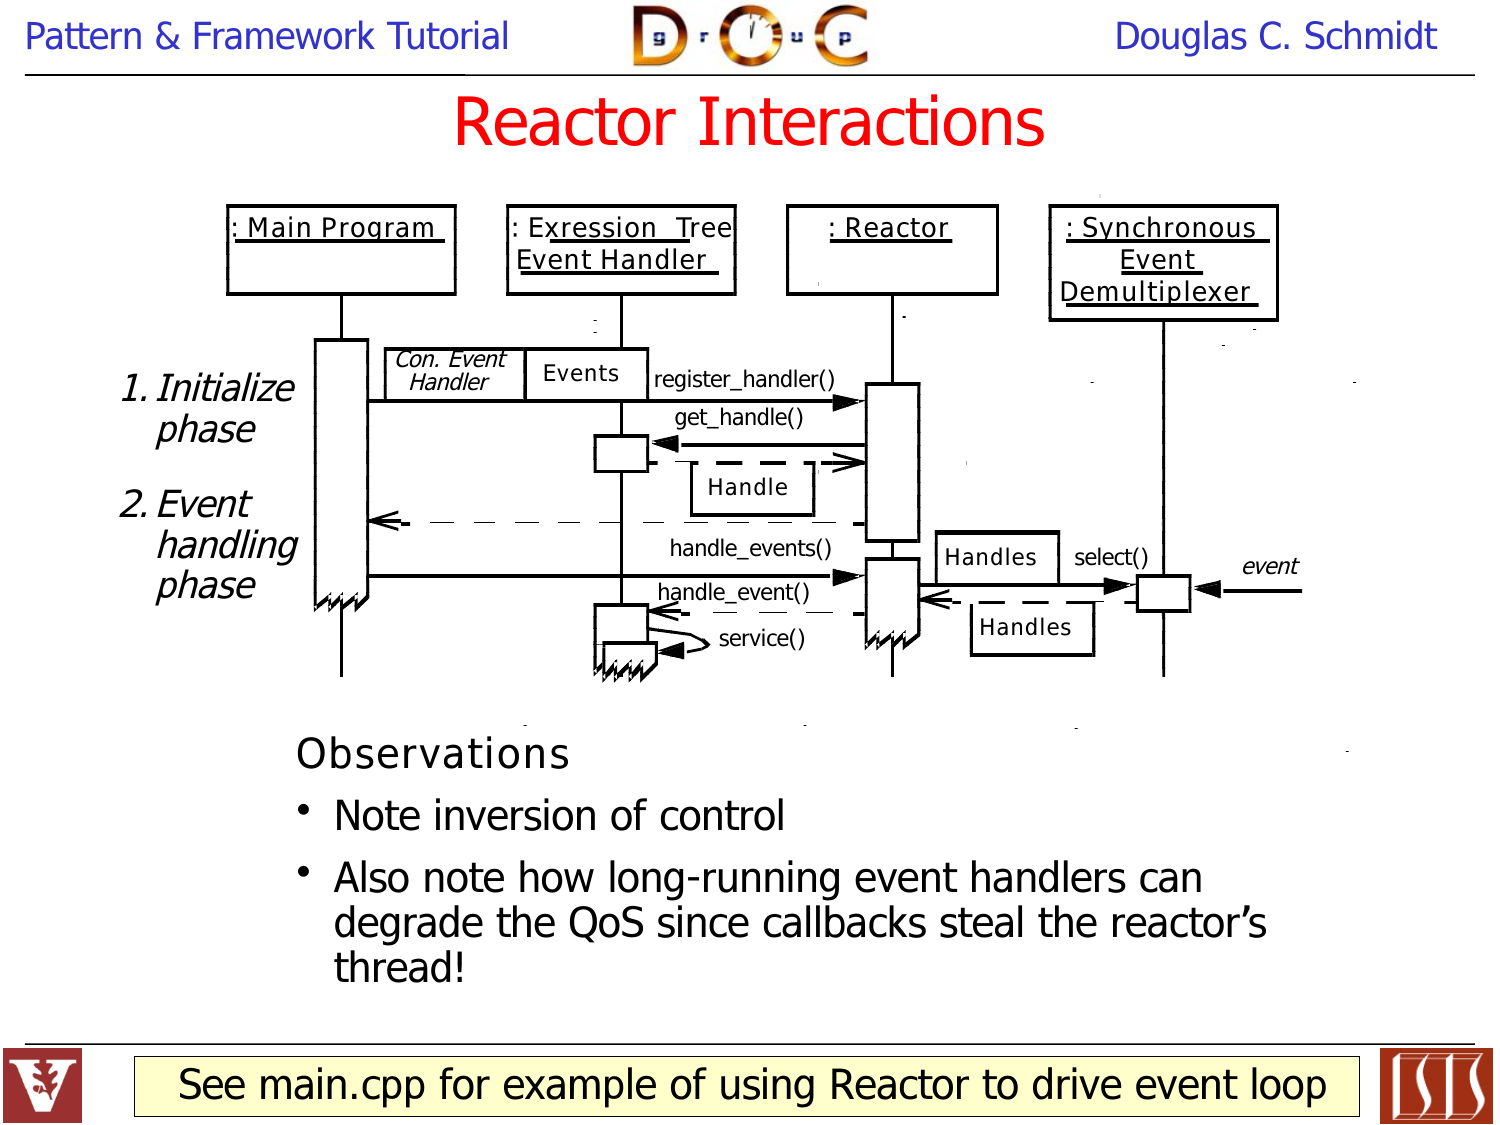

# Reactor Interactions

: Main Program
: Exression_Tree
: Reactor
: Synchronous

Event Handler
Event

Demultiplexer

Con. Event

Initialize   phase
Event handling phase
Events

register_handler()
Handler

get_handle()

Handle

handle_events()

Handles
select()
event

handle_event()

Handles

service()

Observations
Note inversion of control
Also note how long-running event handlers can degrade the QoS since callbacks steal the reactor’s thread!

 See main.cpp for example of using Reactor to drive event loop